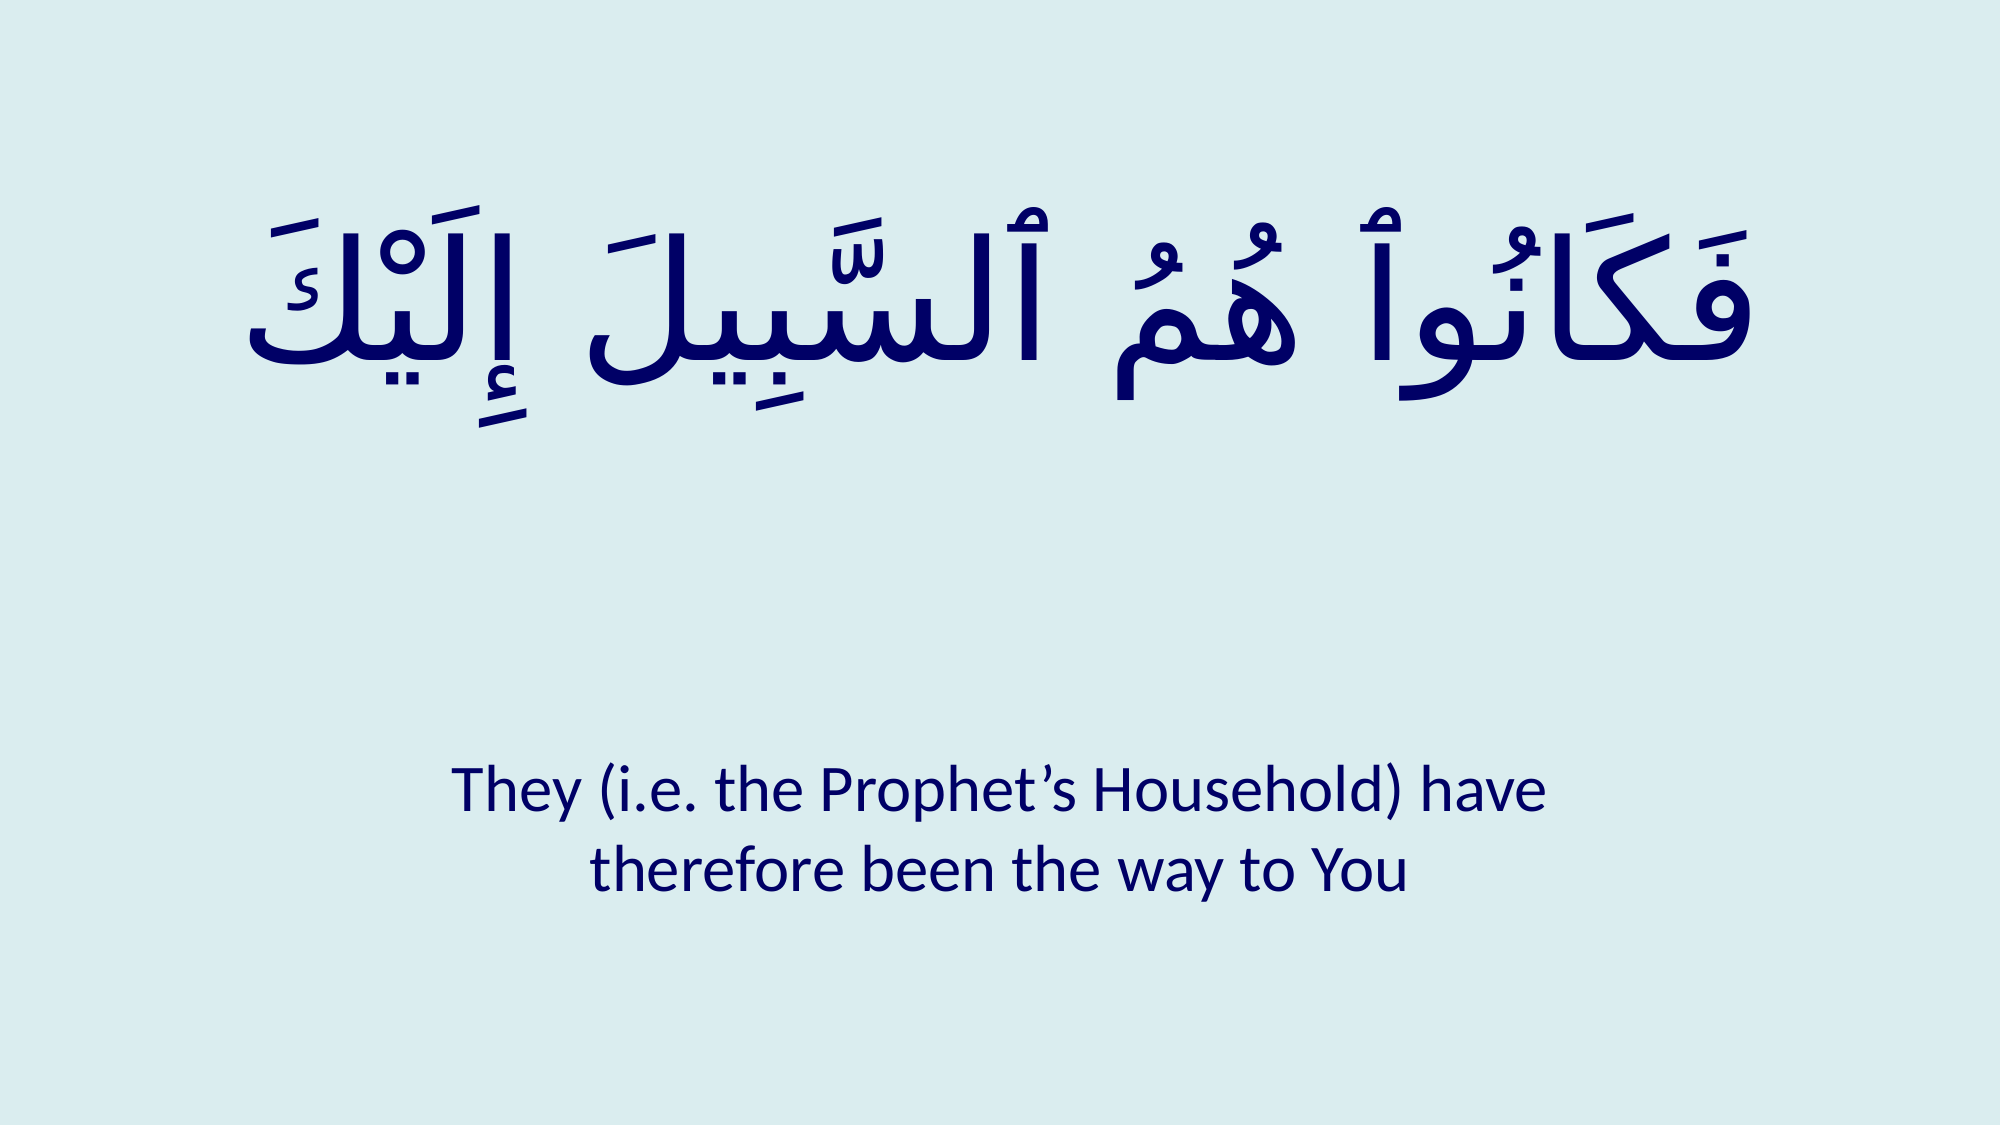

# فَكَانُوٱ هُمُ ٱلسَّبِيلَ إِلَيْكَ
They (i.e. the Prophet’s Household) have therefore been the way to You